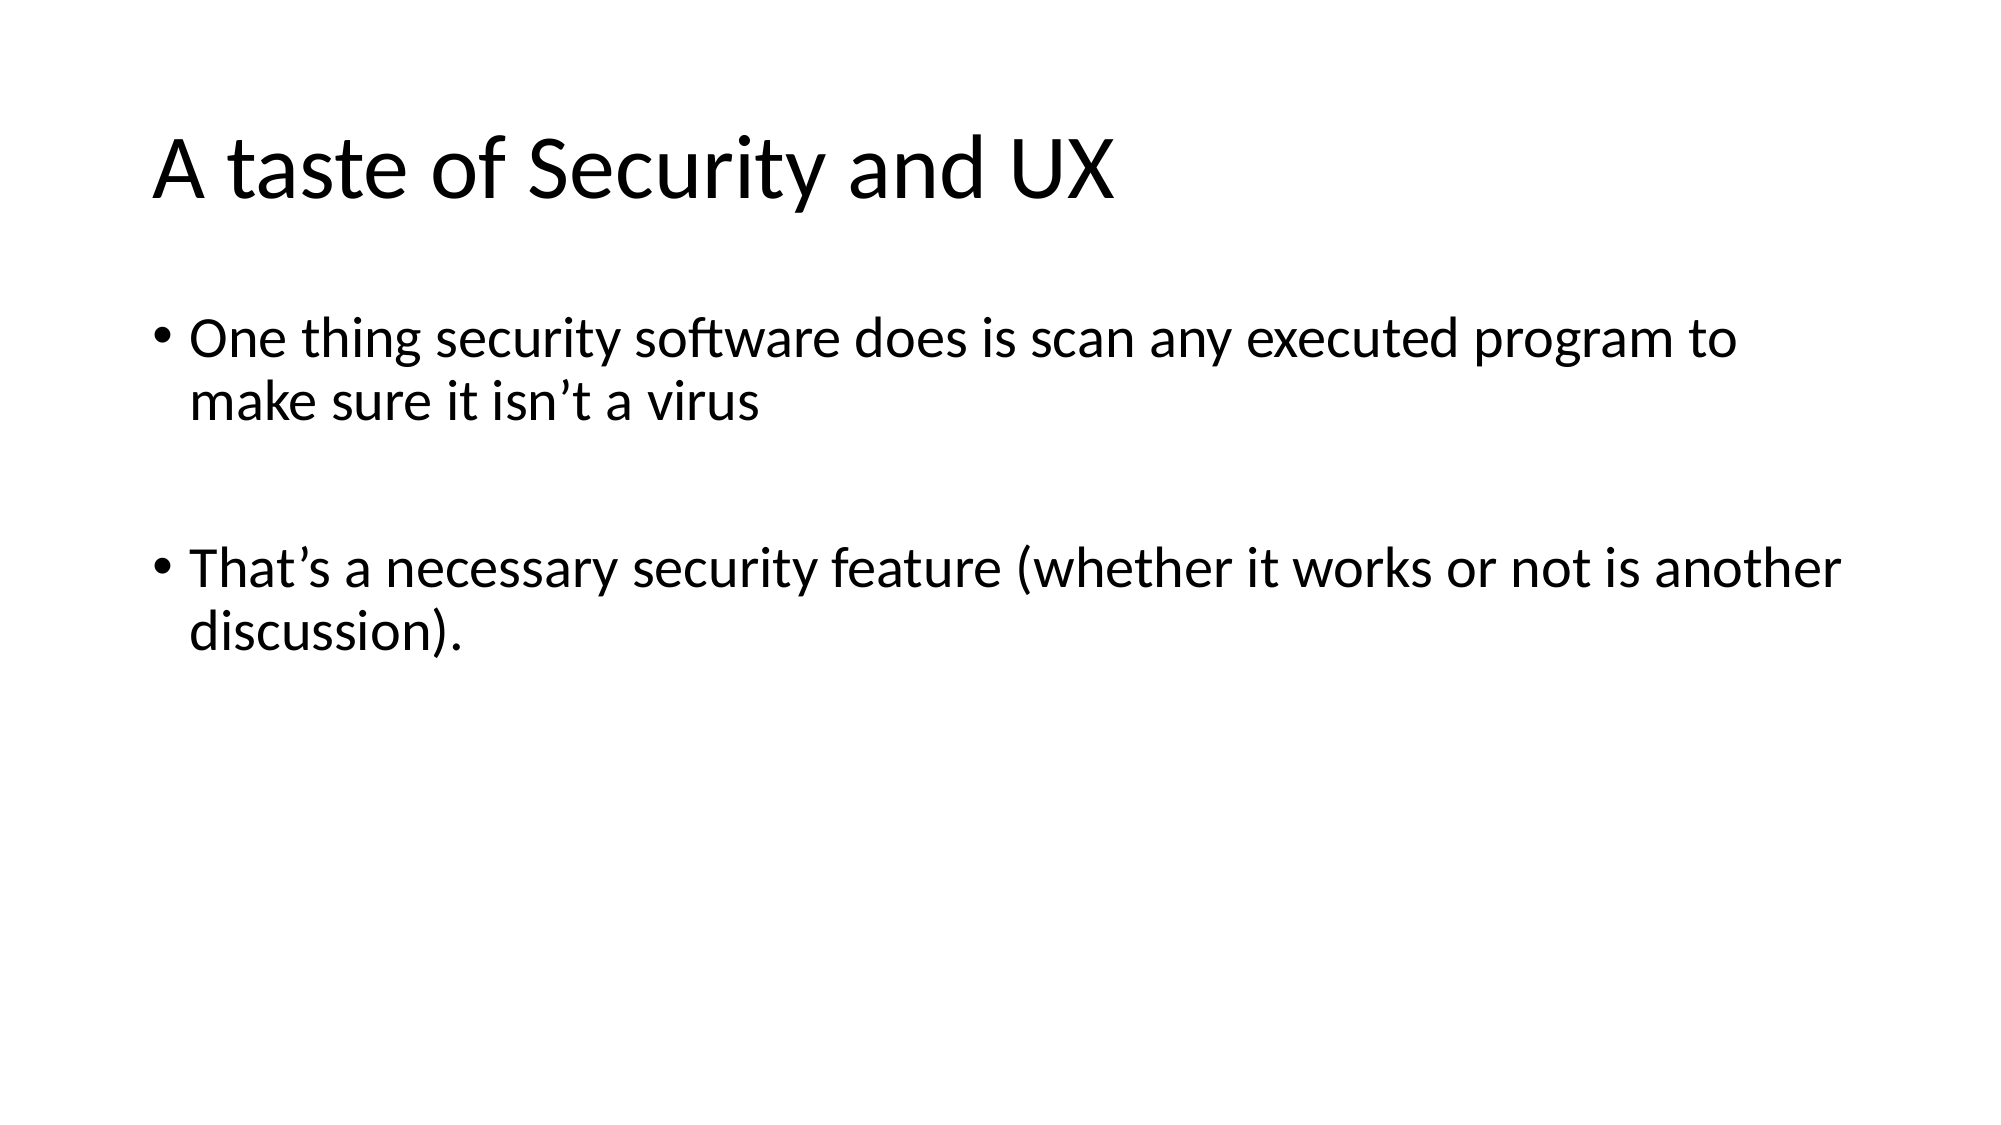

# A taste of Security and UX
One thing security software does is scan any executed program to make sure it isn’t a virus

That’s a necessary security feature (whether it works or not is another discussion).